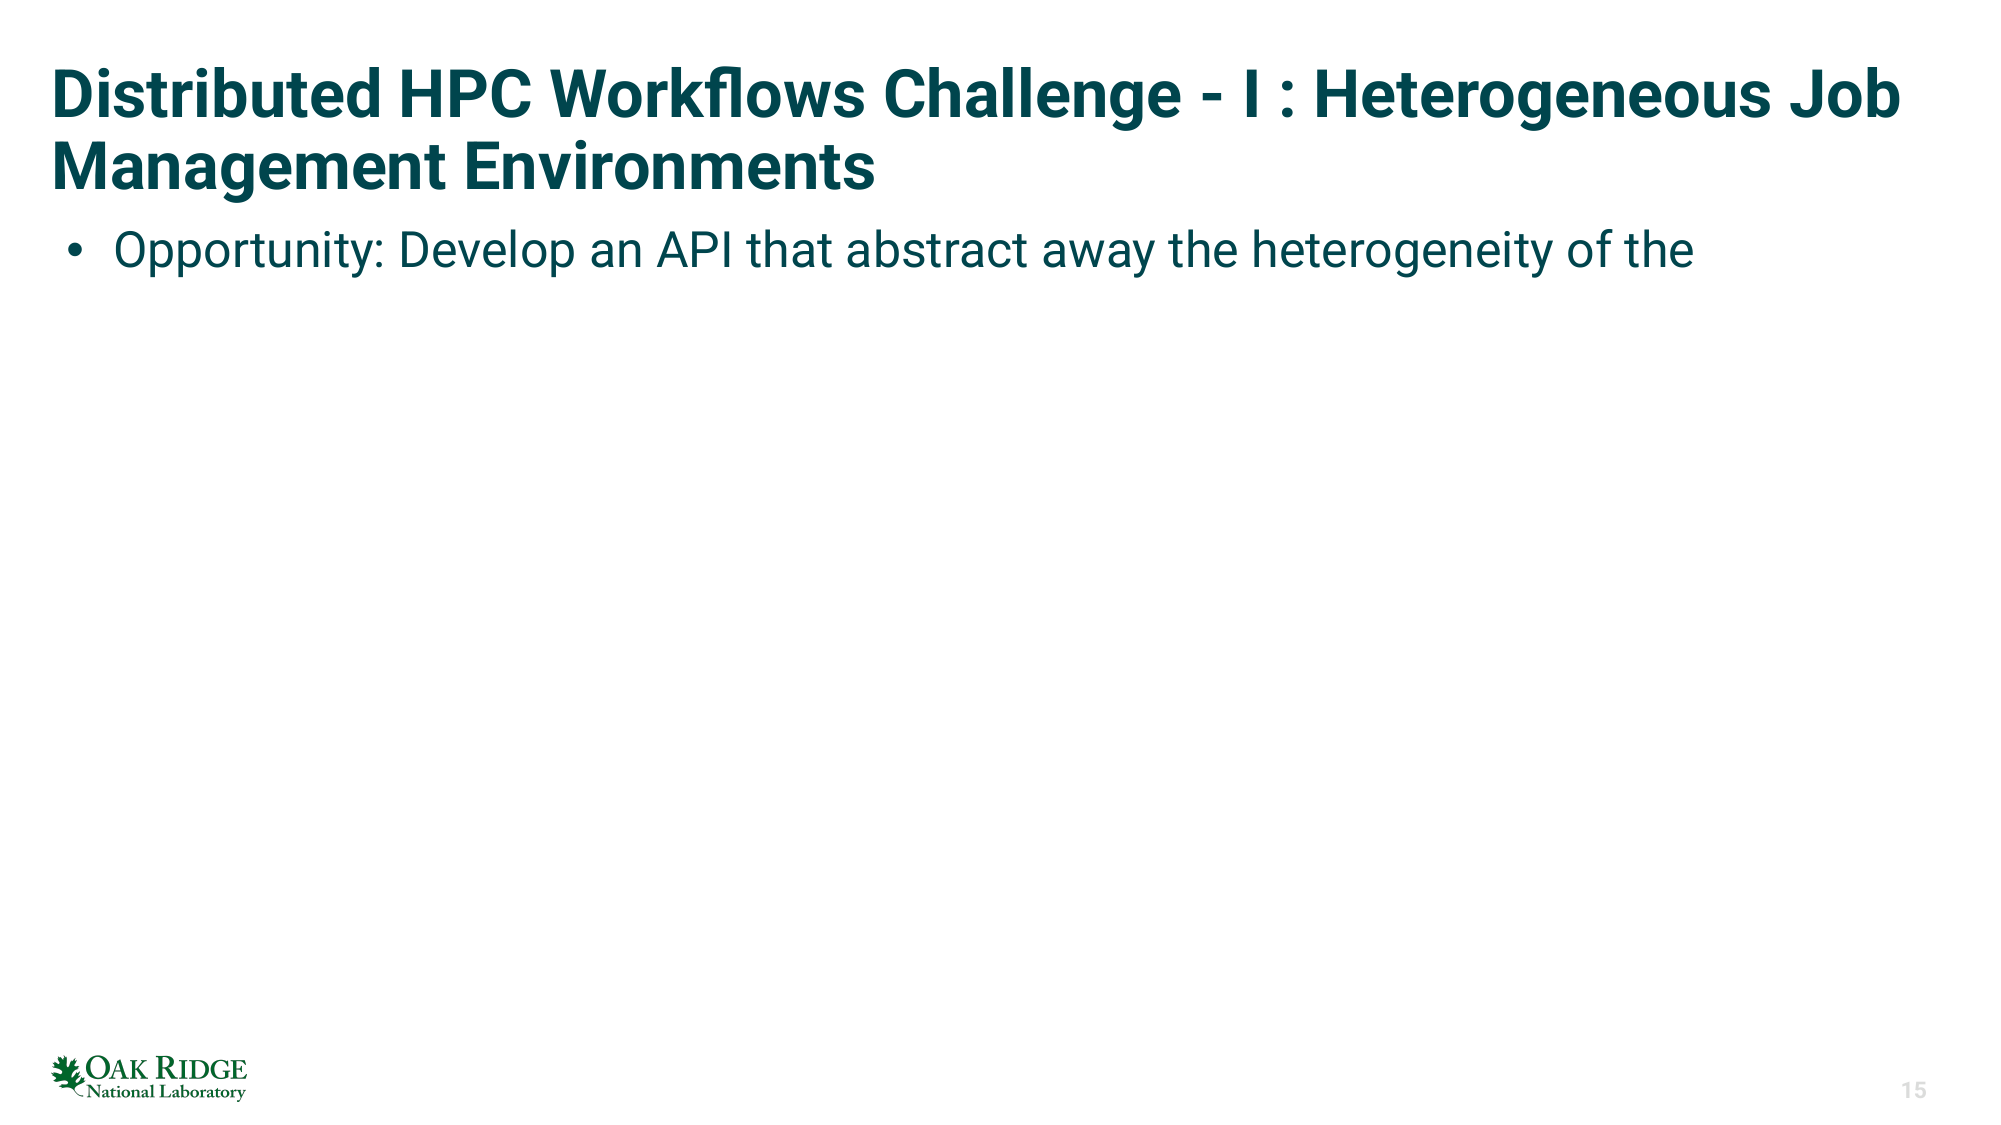

# Distributed HPC Workflows Challenge - I : Heterogeneous Job Management Environments
Opportunity: Develop an API that abstract away the heterogeneity of the